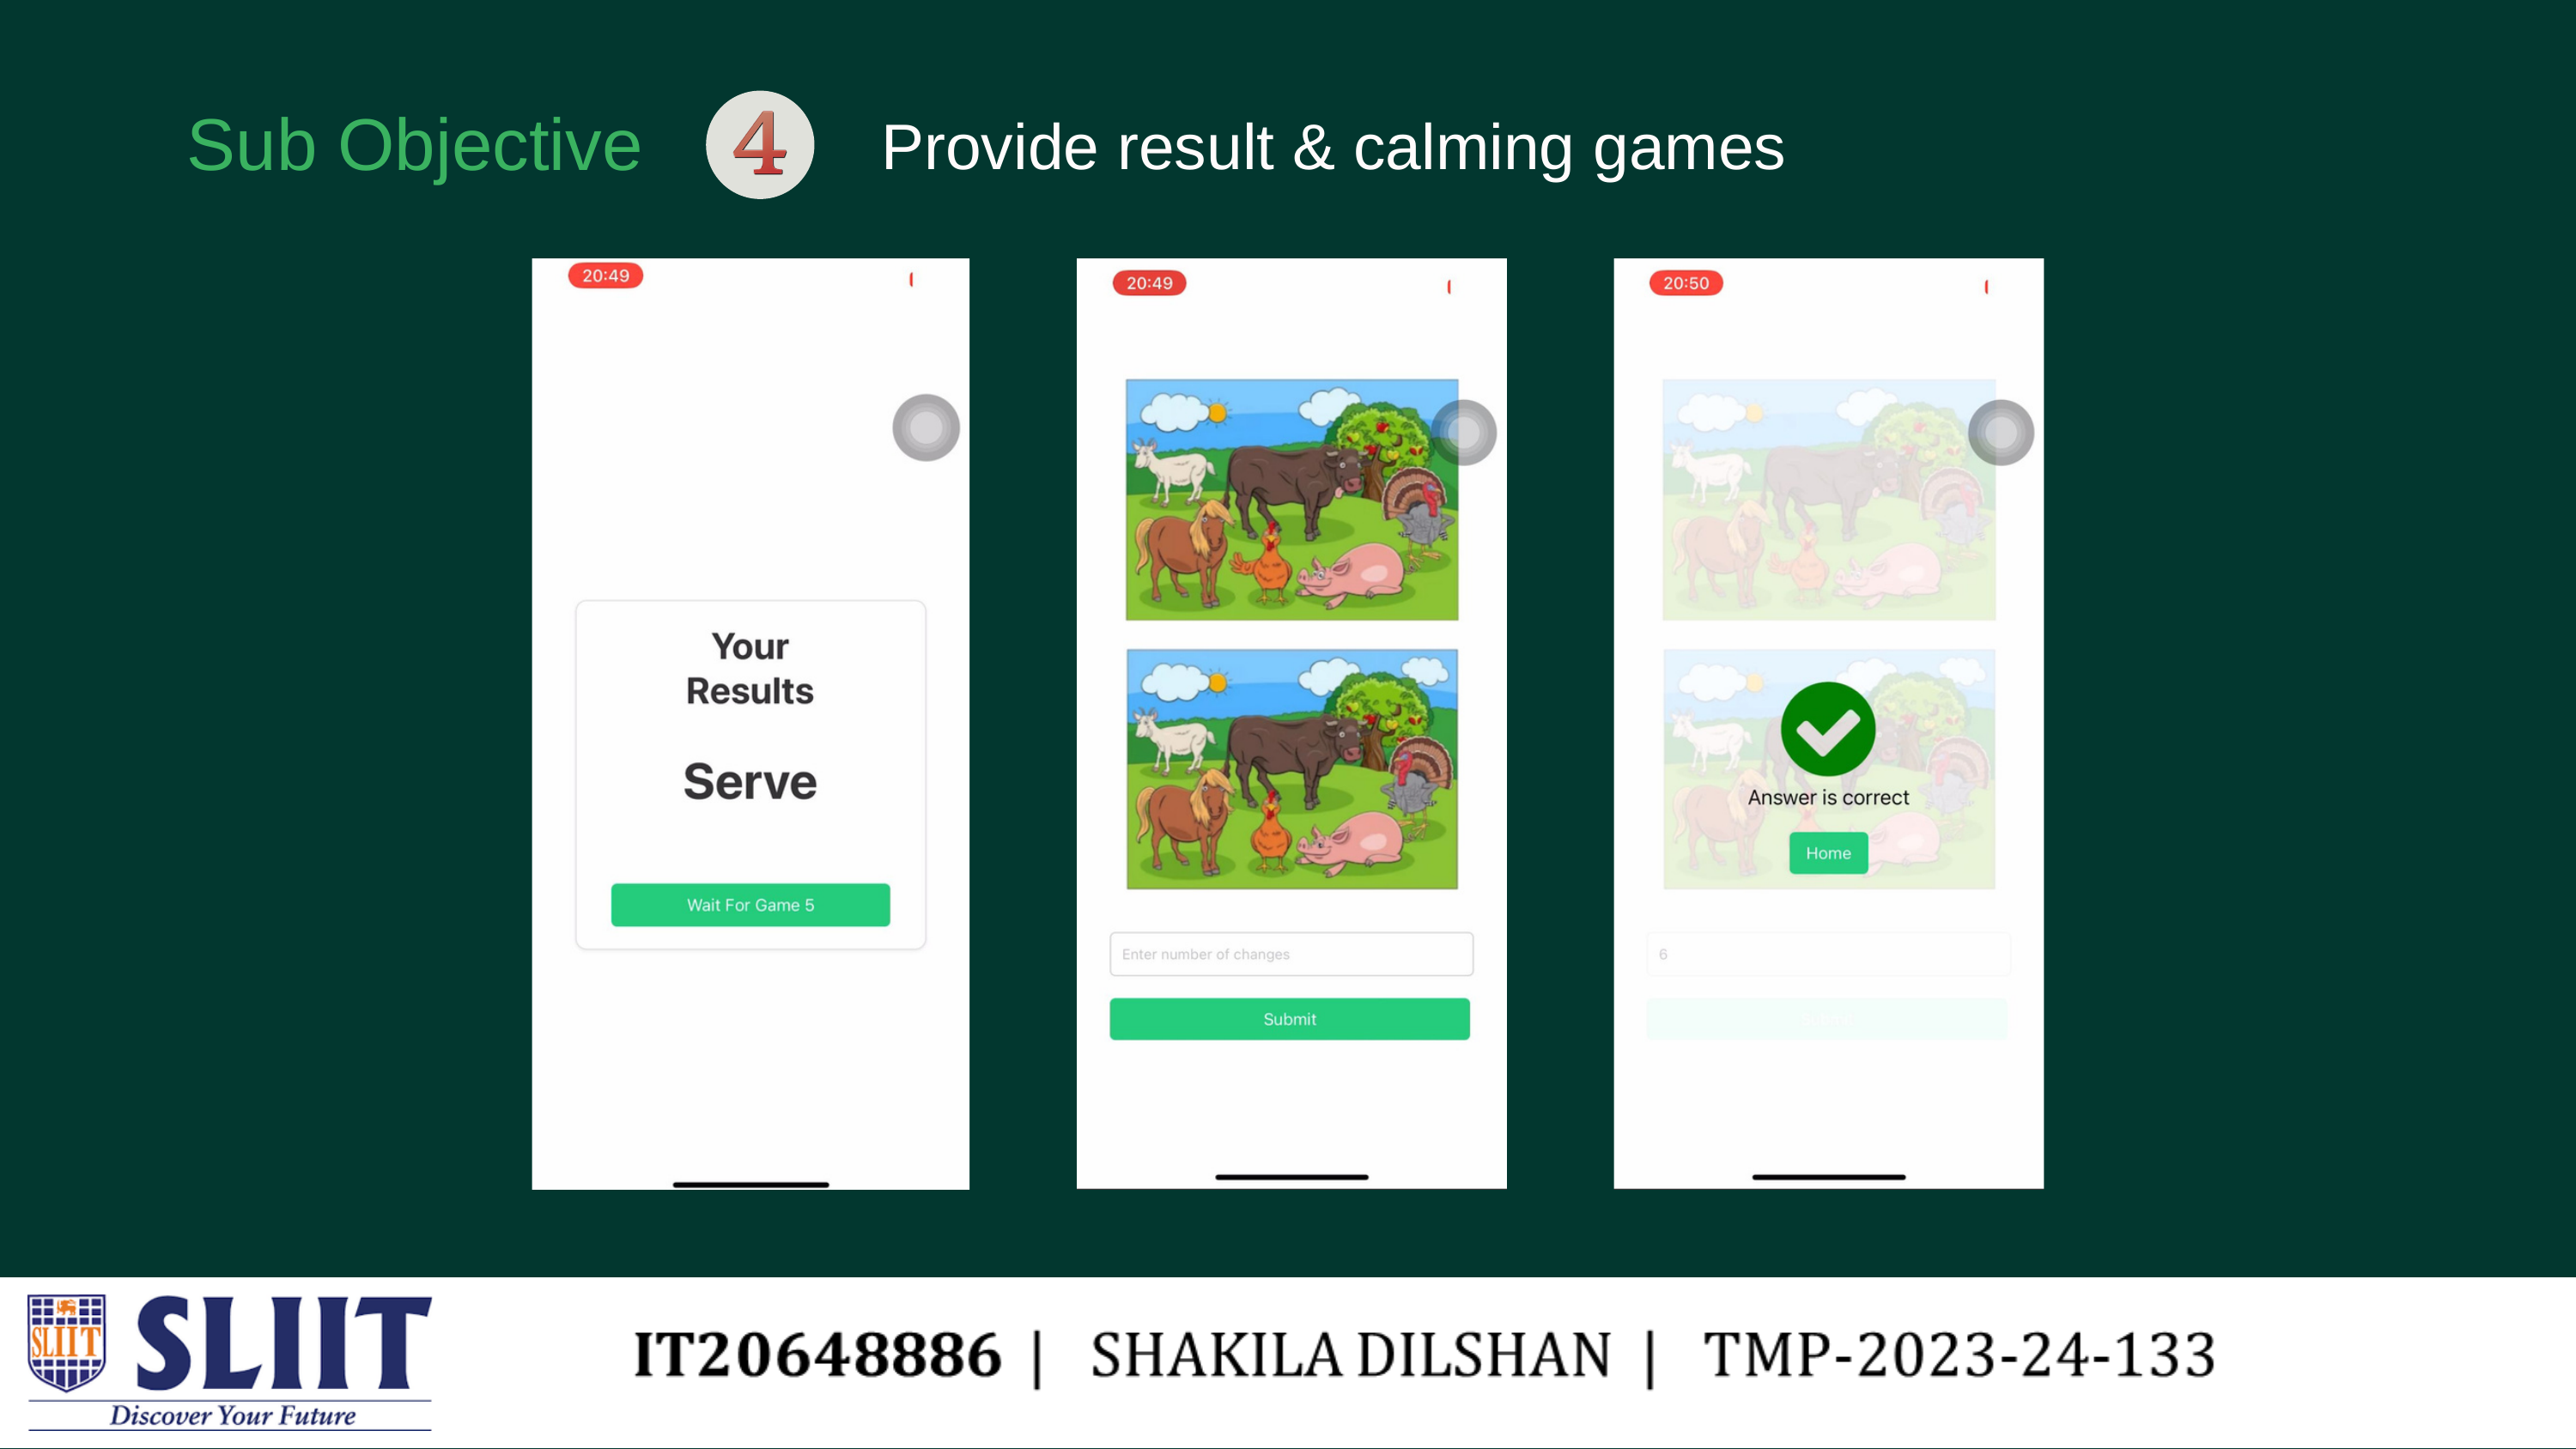

Sub Objective

Provide result & calming games